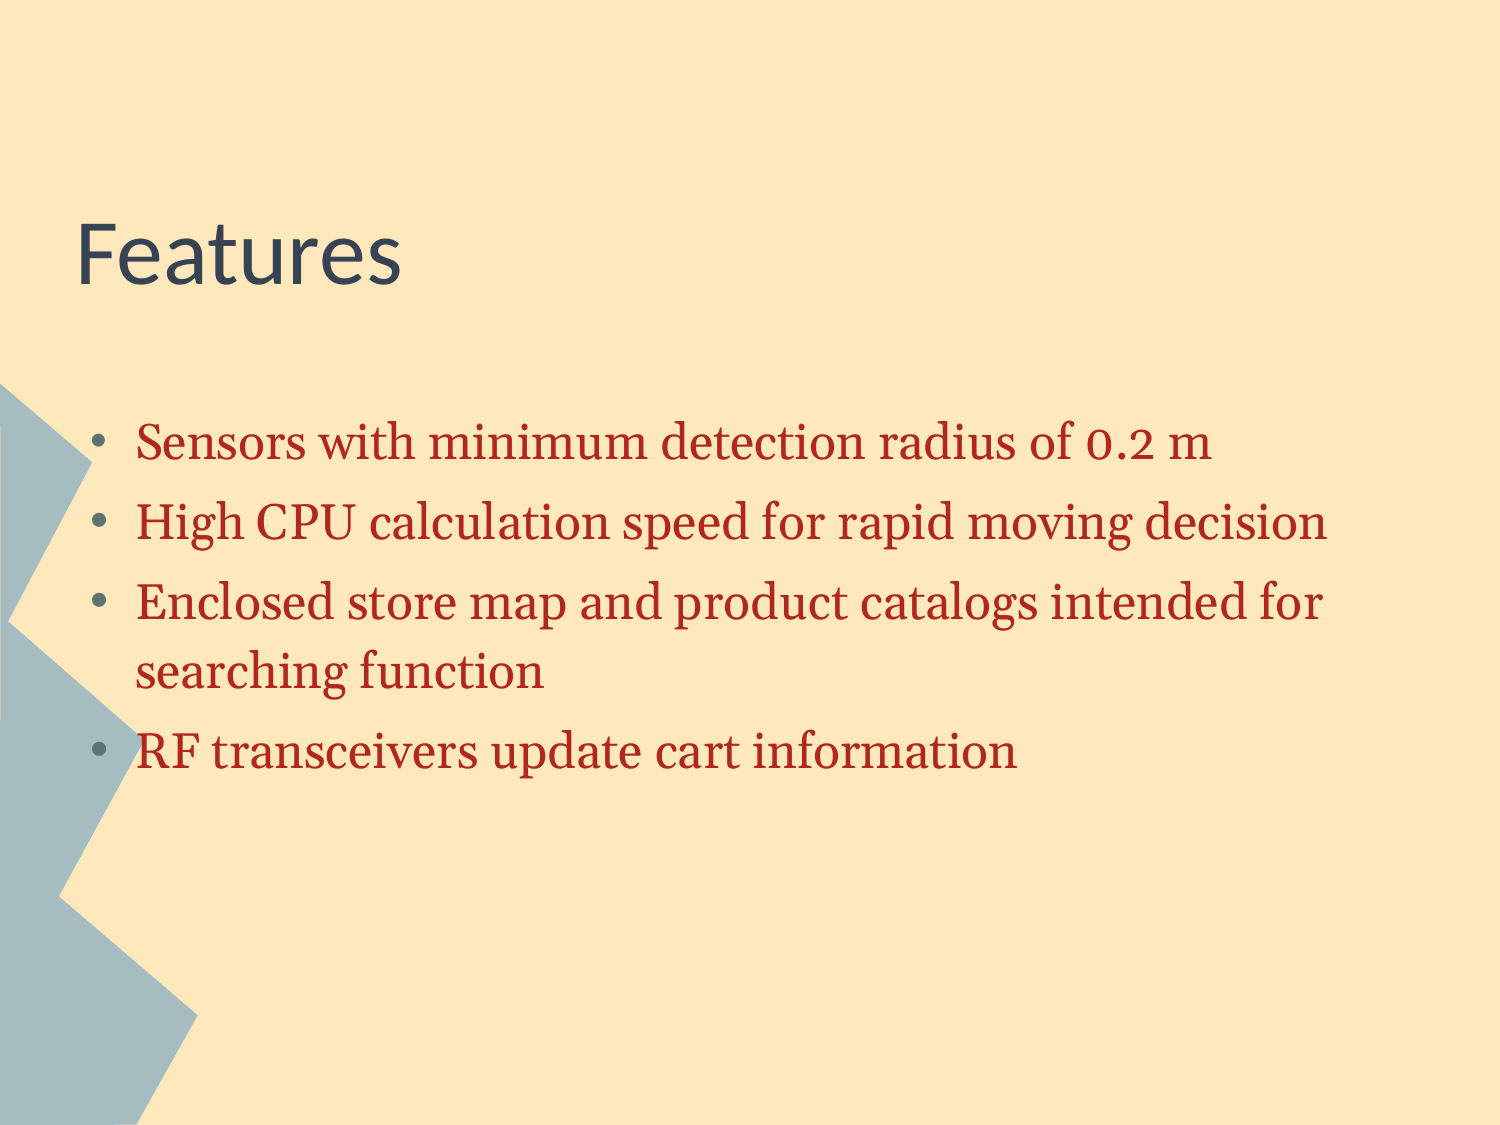

# Features

Sensors with minimum detection radius of 0.2 m
High CPU calculation speed for rapid moving decision
Enclosed store map and product catalogs intended for searching function
RF transceivers update cart information